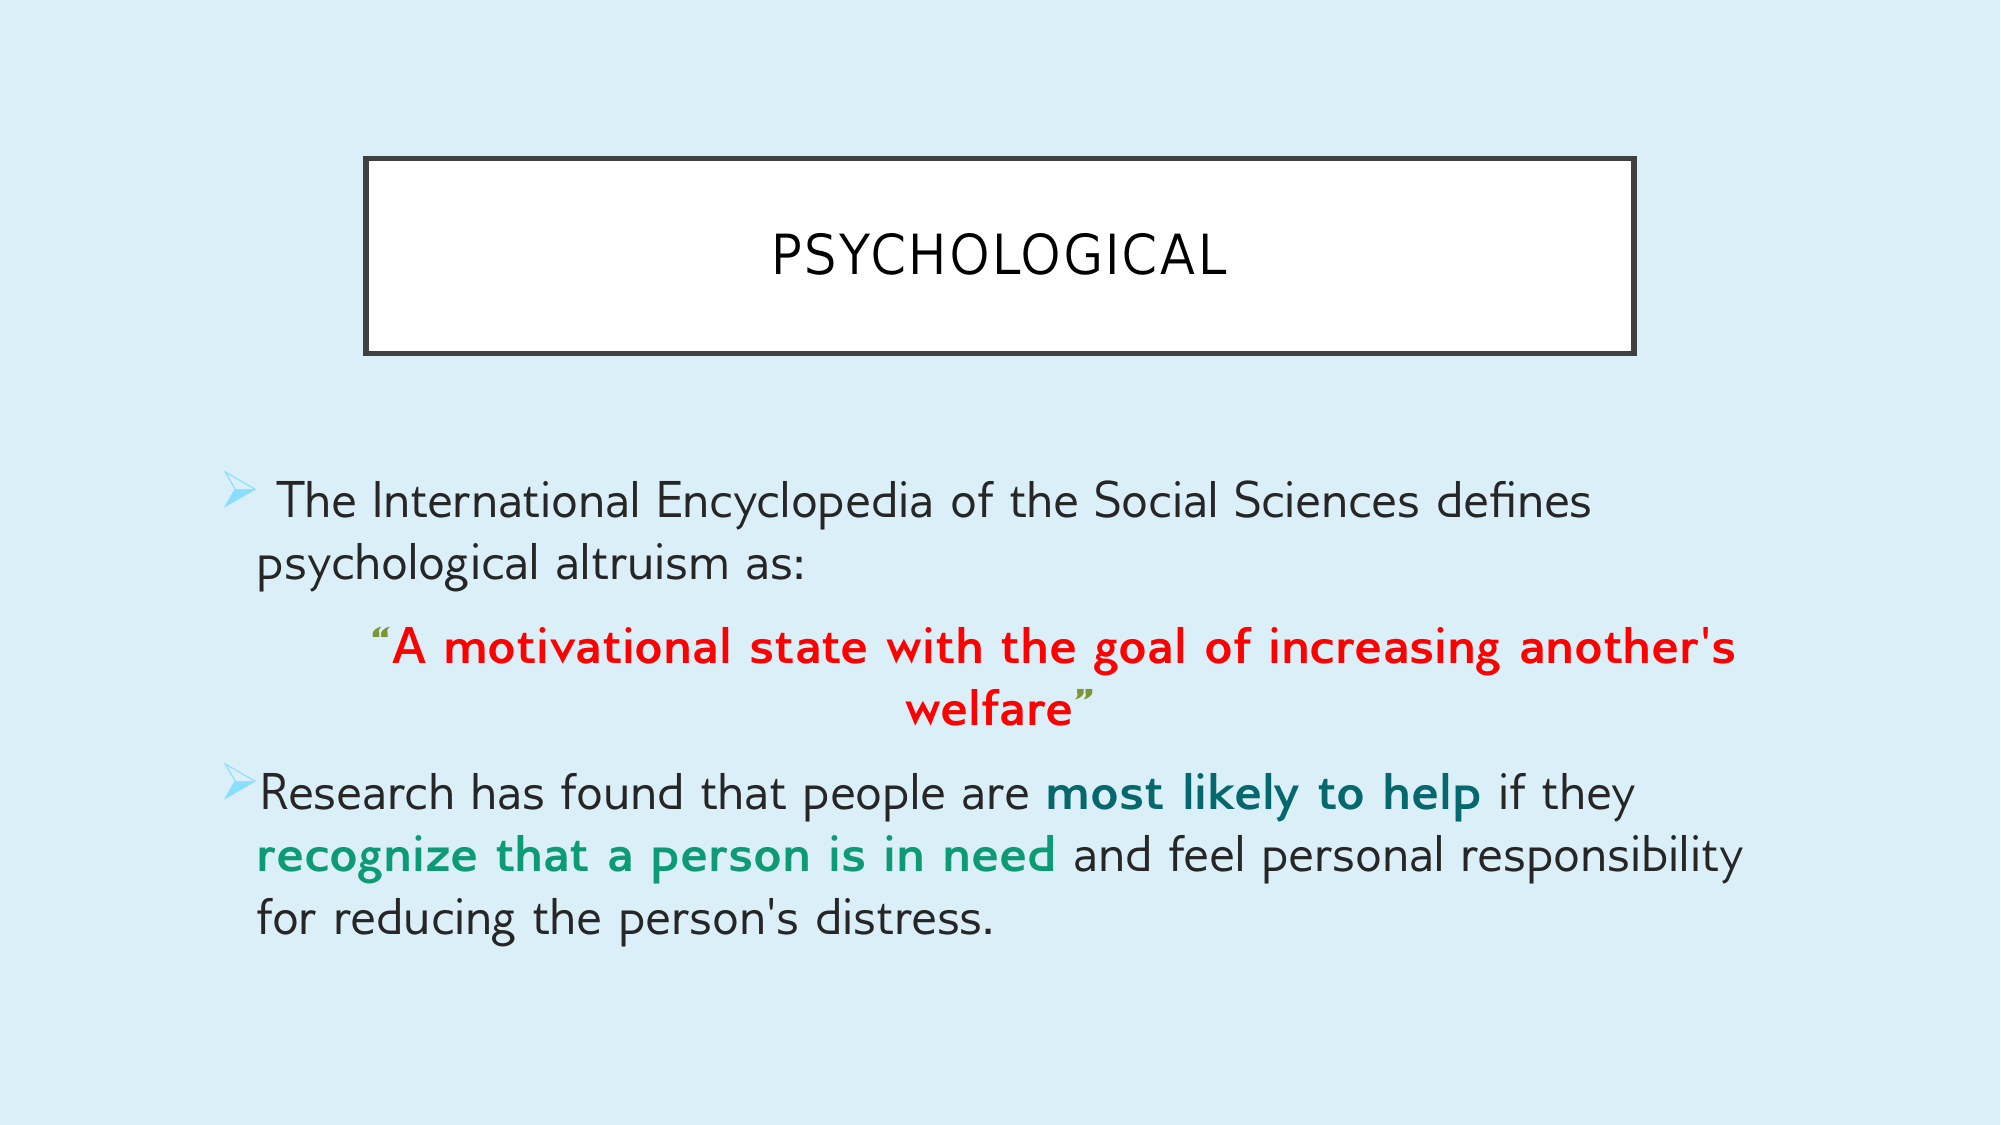

# psychological
 The International Encyclopedia of the Social Sciences defines psychological altruism as:
       “A motivational state with the goal of increasing another's welfare”
Research has found that people are most likely to help if they recognize that a person is in need and feel personal responsibility for reducing the person's distress.